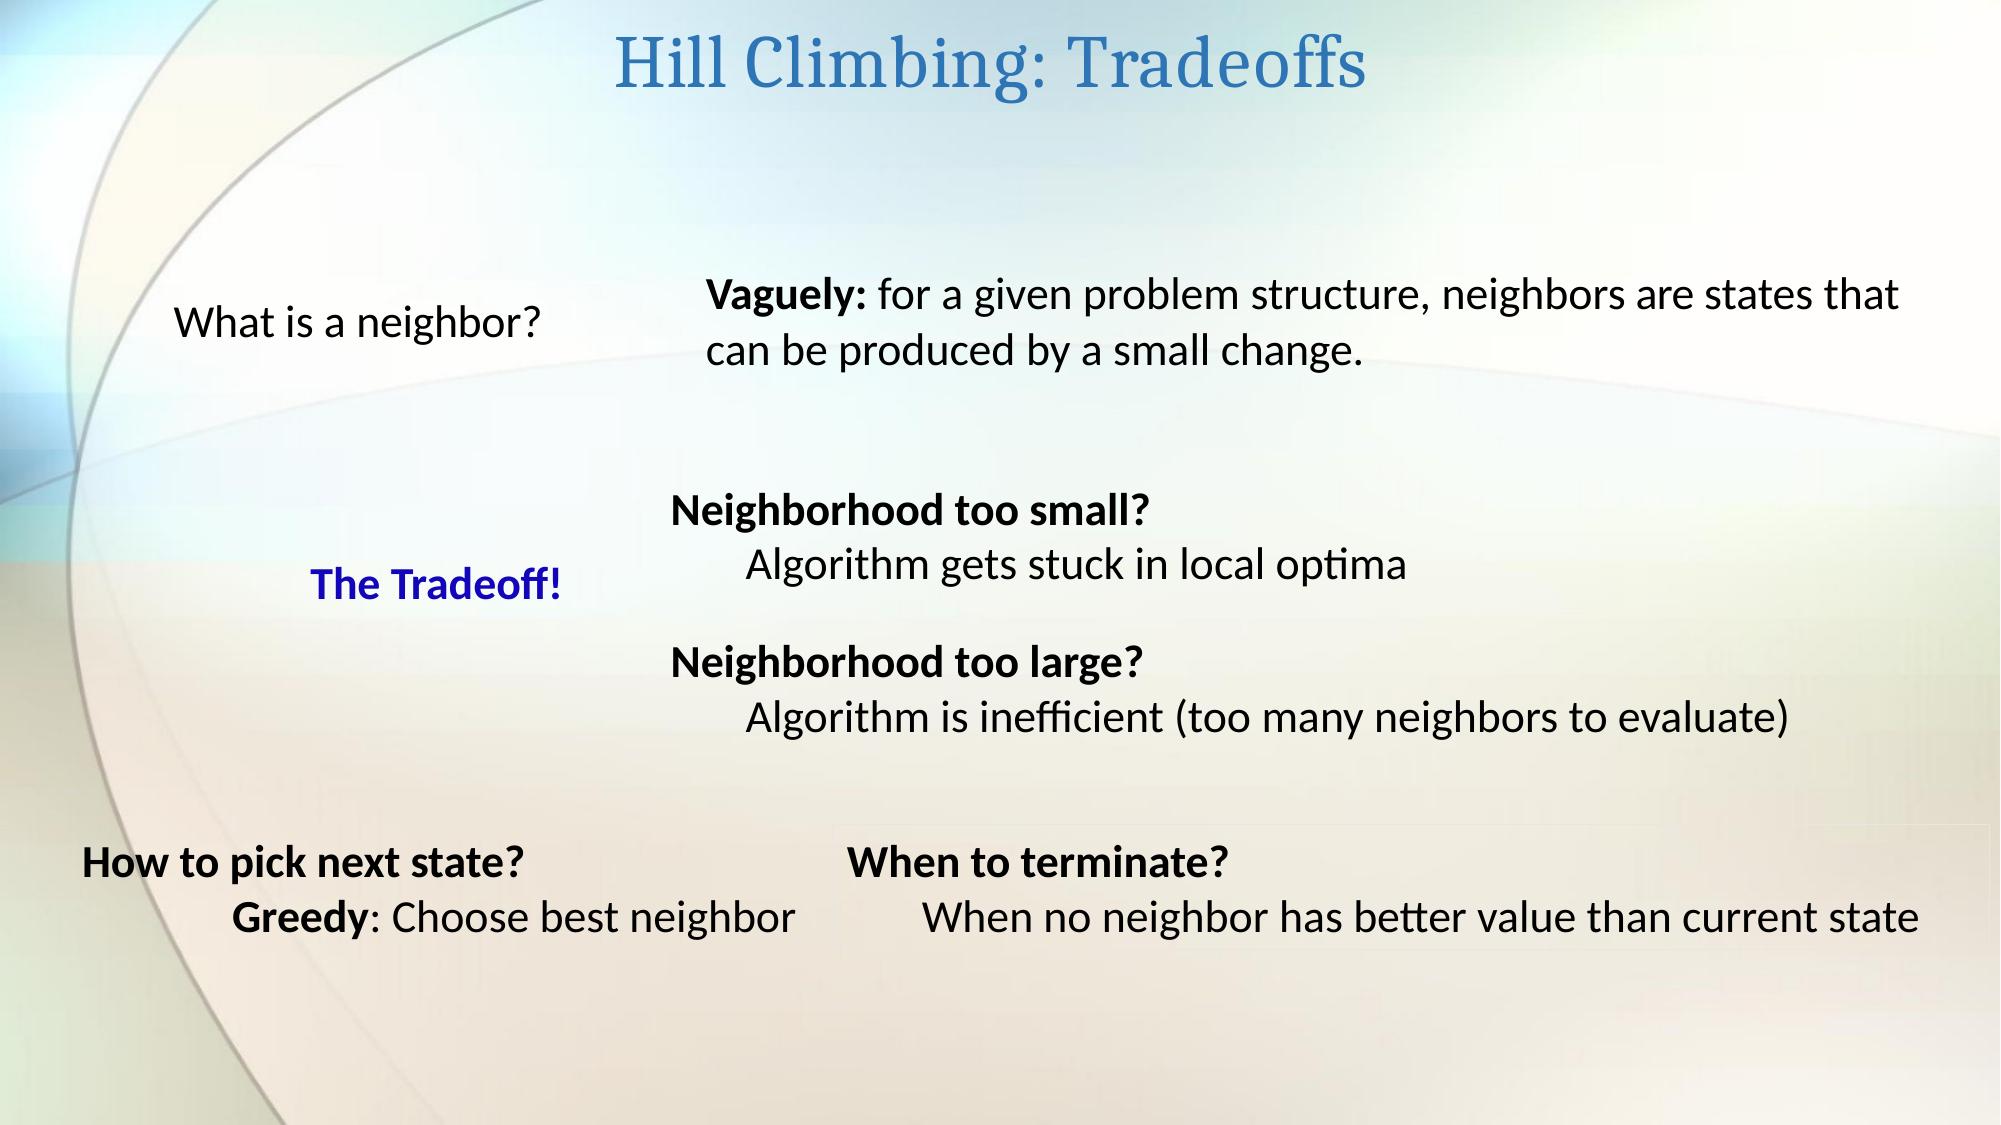

Hill Climbing: Tradeoffs

Vaguely: for a given problem structure, neighbors are states that can be produced by a small change.
What is a neighbor?
Neighborhood too small?
Algorithm gets stuck in local optima
The Tradeoff!
Neighborhood too large?
Algorithm is inefficient (too many neighbors to evaluate)
How to pick next state?
	Greedy: Choose best neighbor
When to terminate?
When no neighbor has better value than current state